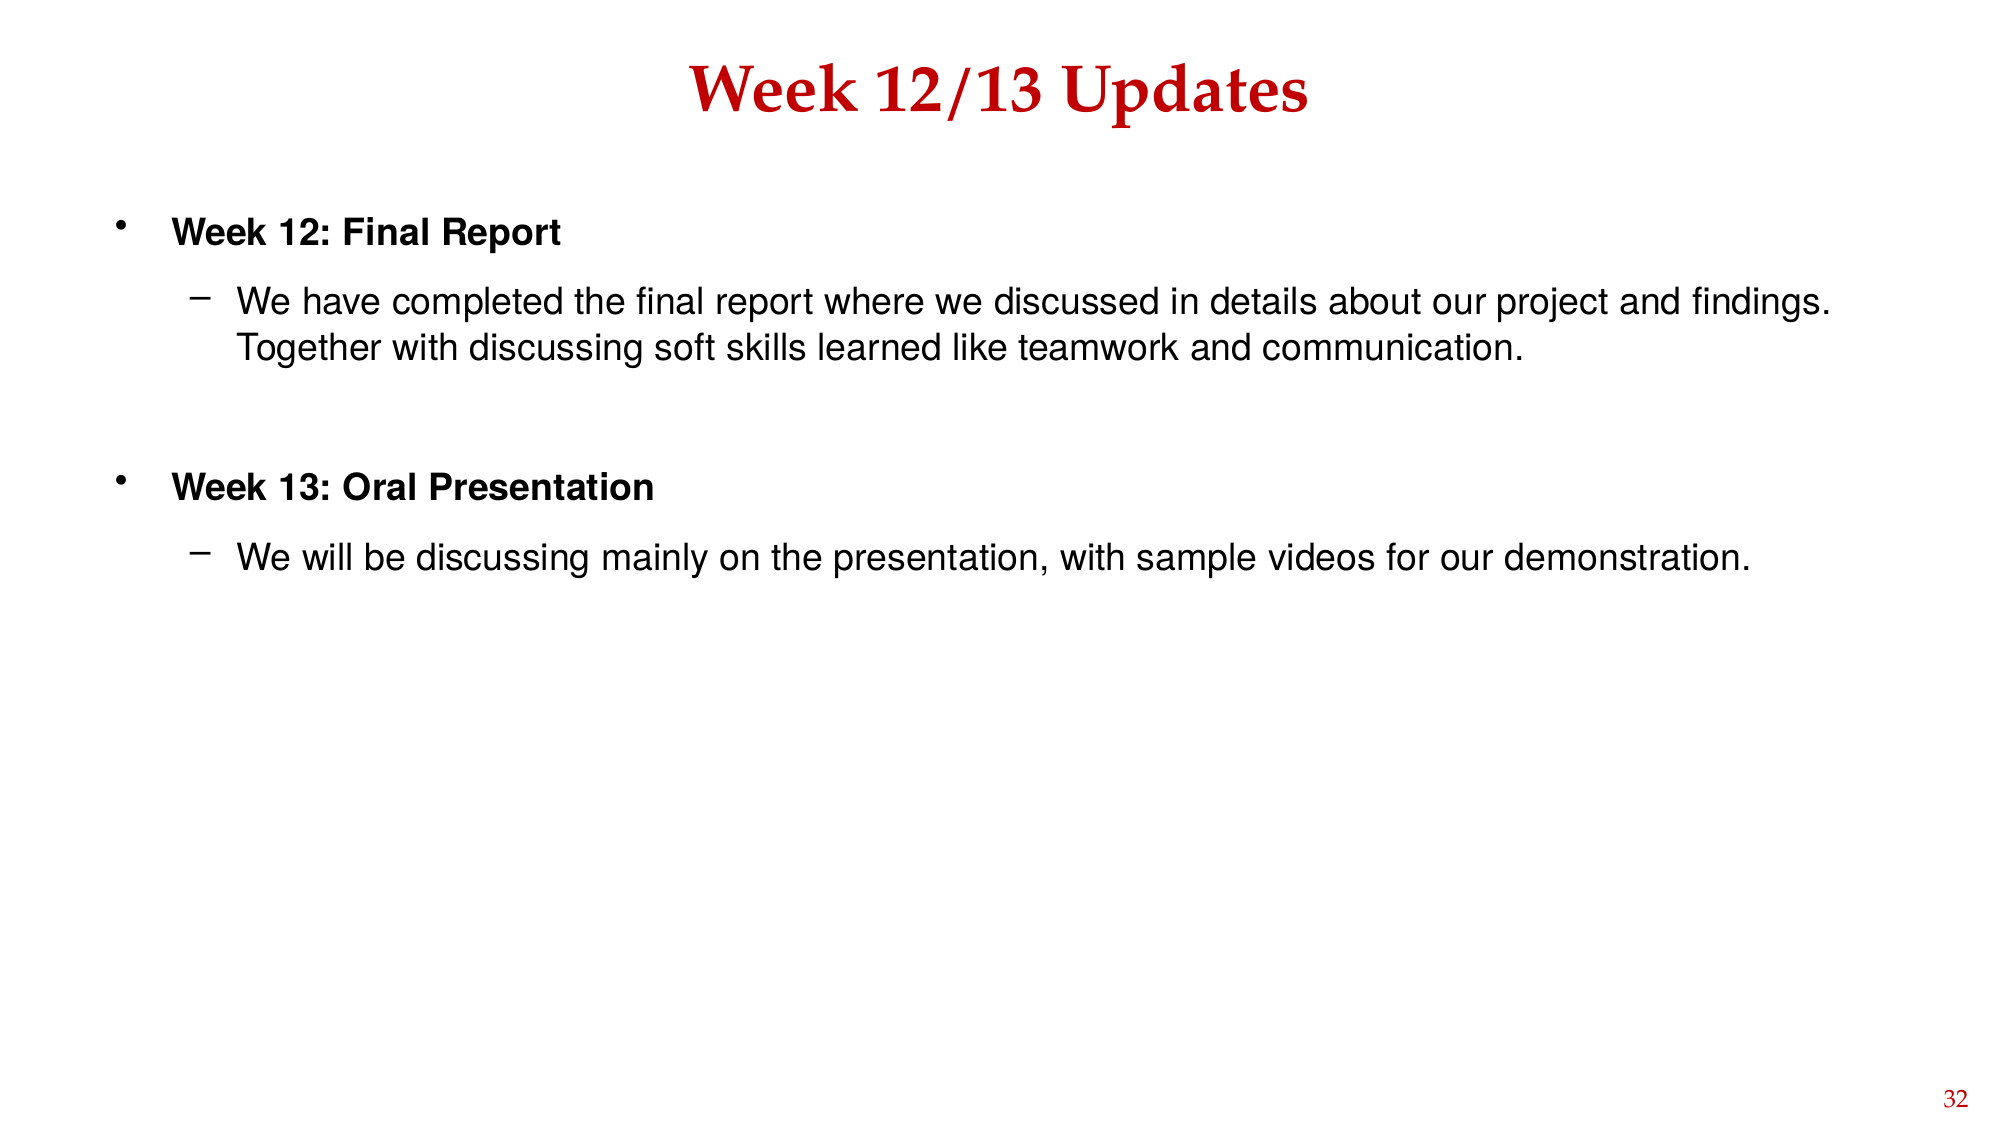

# Week 12/13 Updates
Week 12: Final Report
We have completed the final report where we discussed in details about our project and findings. Together with discussing soft skills learned like teamwork and communication.

Week 13: Oral Presentation
We will be discussing mainly on the presentation, with sample videos for our demonstration.